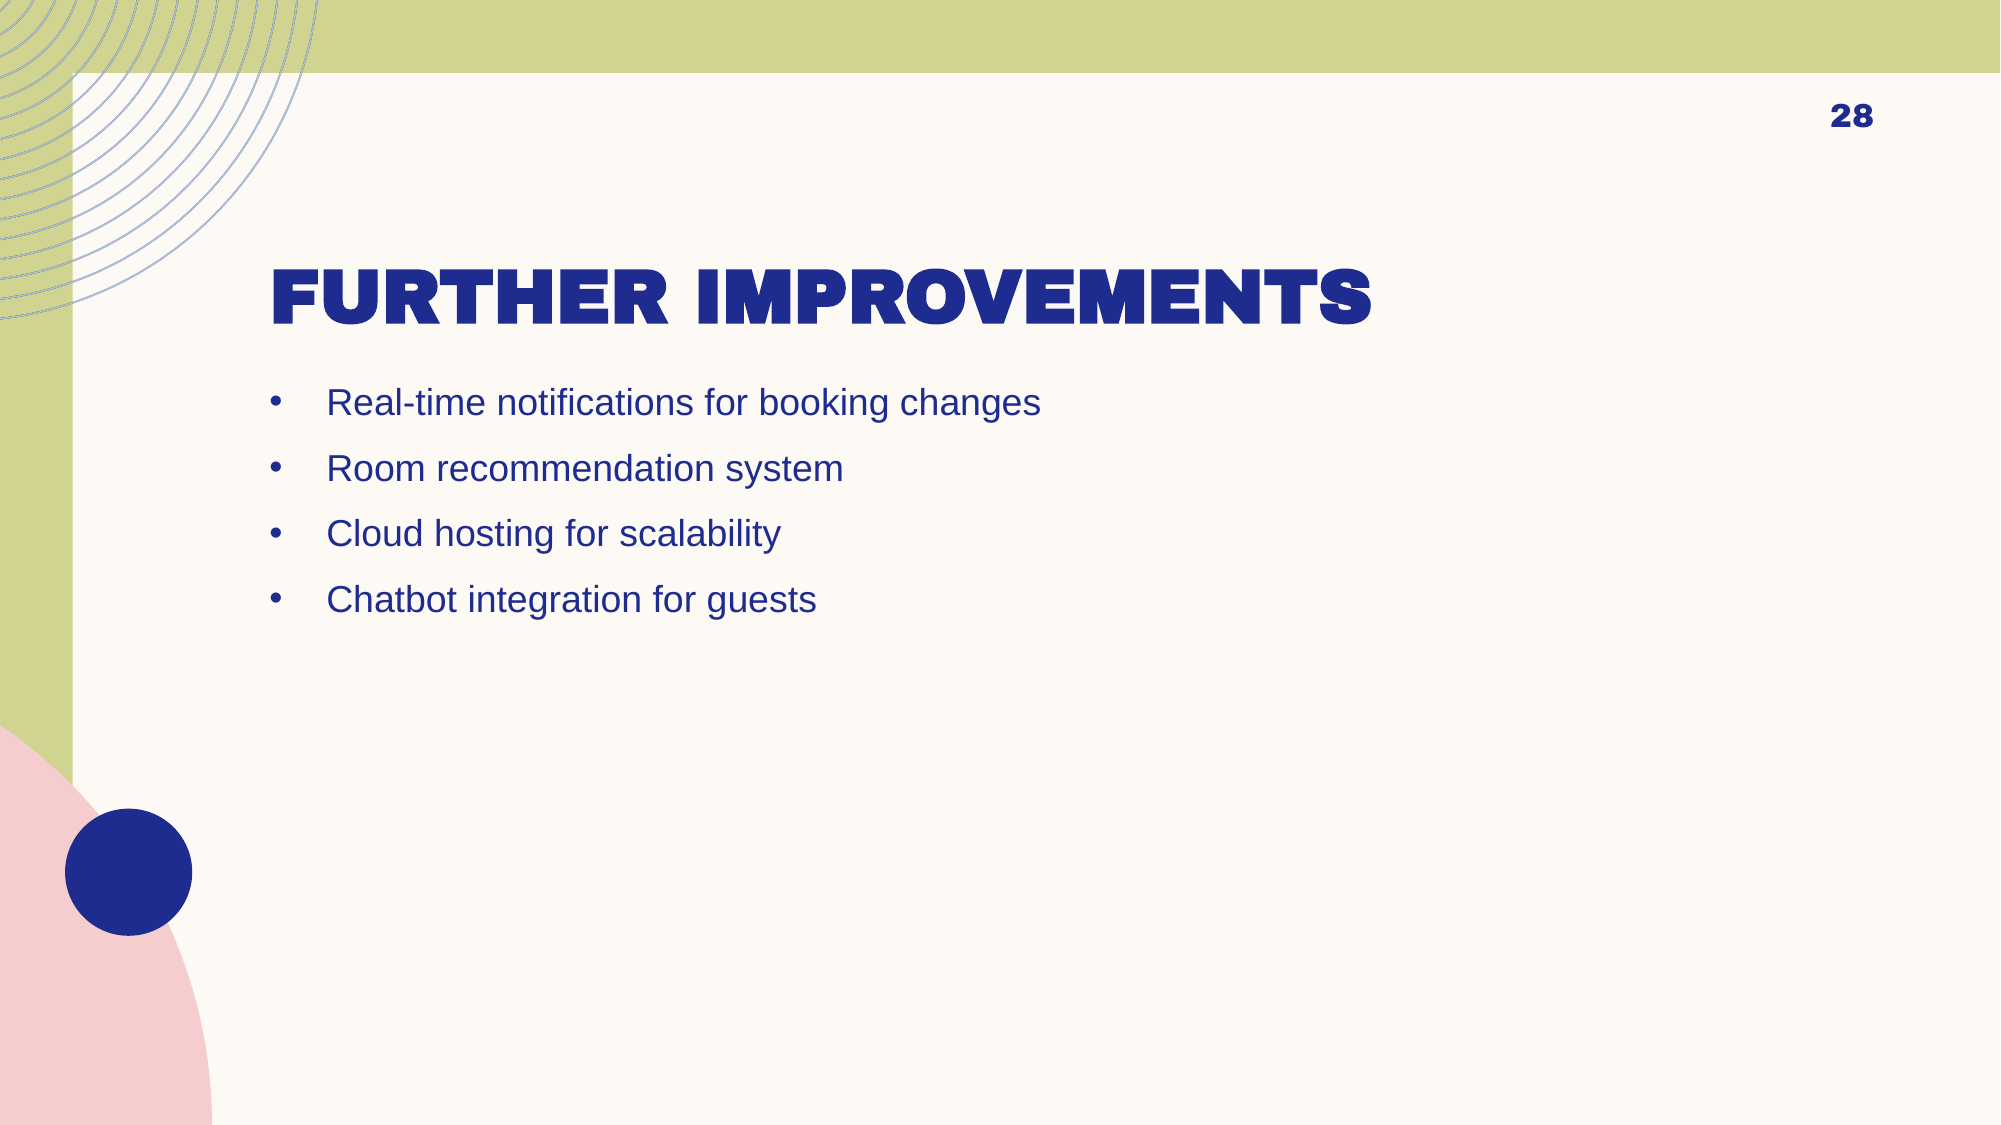

28
# Further Improvements
Real-time notifications for booking changes
Room recommendation system
Cloud hosting for scalability
Chatbot integration for guests